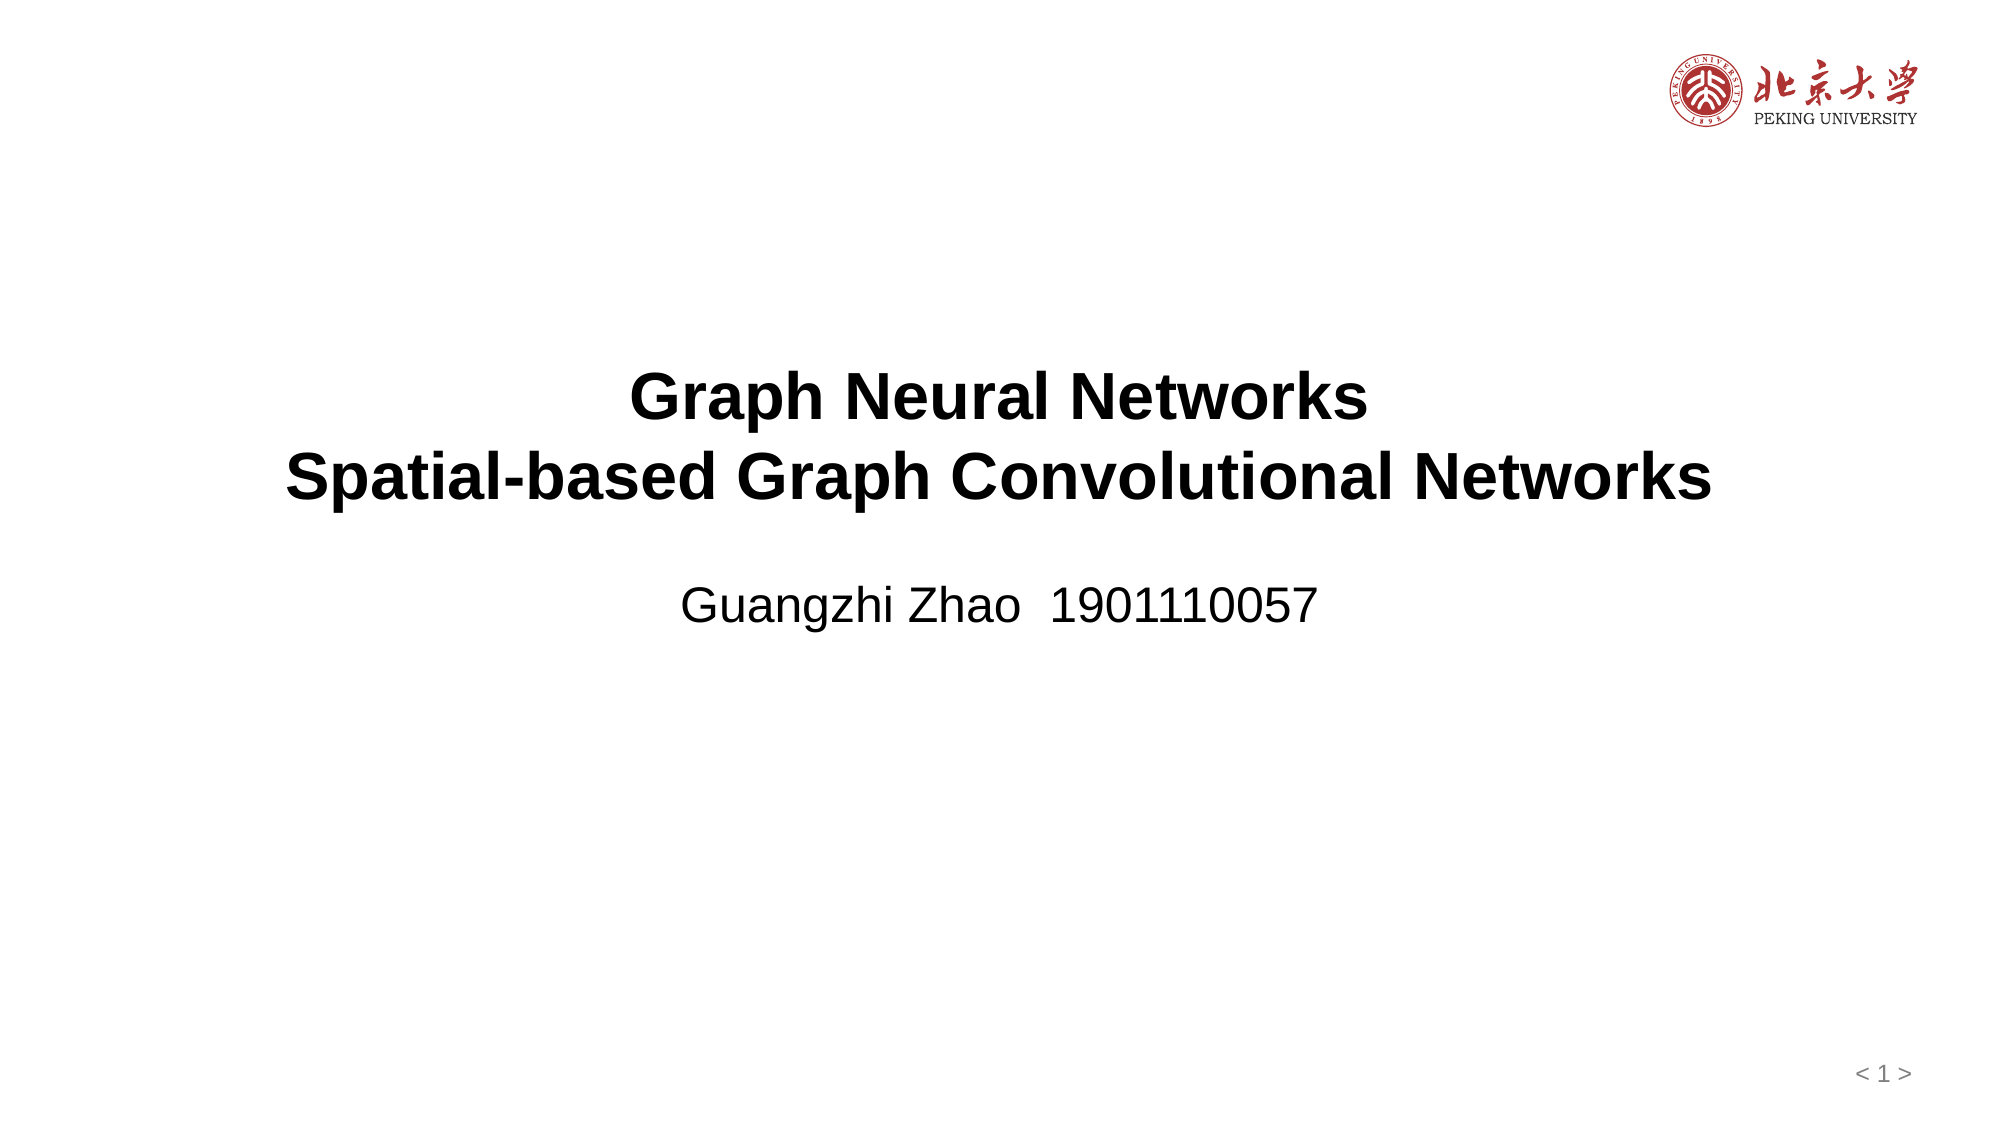

Graph Neural Networks
Spatial-based Graph Convolutional Networks

Guangzhi Zhao  1901110057

< 1 >